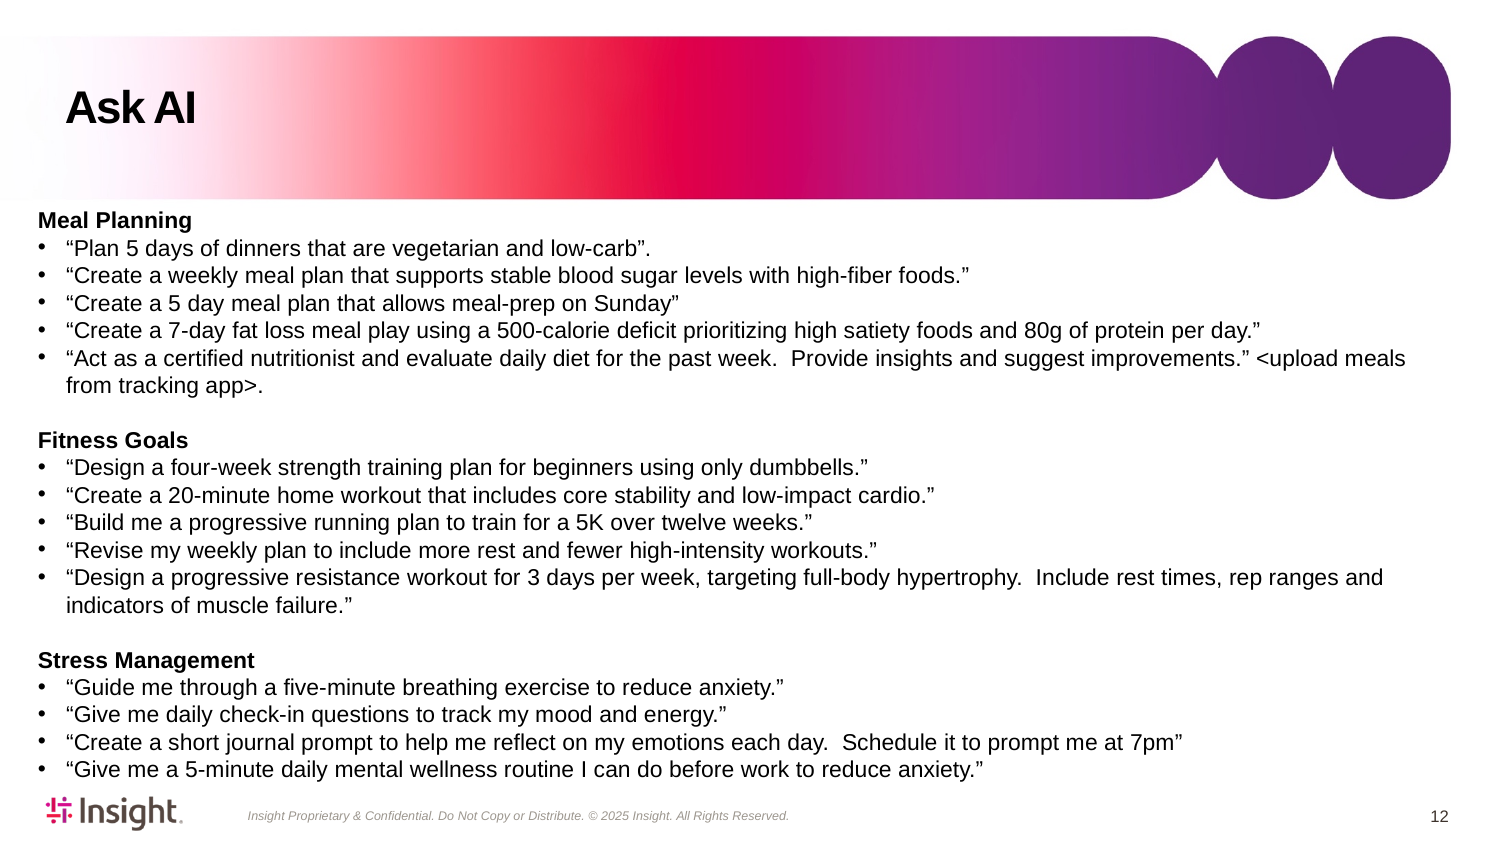

# Ask AI
Meal Planning
“Plan 5 days of dinners that are vegetarian and low-carb”.
“Create a weekly meal plan that supports stable blood sugar levels with high-fiber foods.”
“Create a 5 day meal plan that allows meal-prep on Sunday”
“Create a 7-day fat loss meal play using a 500-calorie deficit prioritizing high satiety foods and 80g of protein per day.”
“Act as a certified nutritionist and evaluate daily diet for the past week.  Provide insights and suggest improvements.” <upload meals from tracking app>.

Fitness Goals
“Design a four-week strength training plan for beginners using only dumbbells.”
“Create a 20-minute home workout that includes core stability and low-impact cardio.”
“Build me a progressive running plan to train for a 5K over twelve weeks.”
“Revise my weekly plan to include more rest and fewer high-intensity workouts.”
“Design a progressive resistance workout for 3 days per week, targeting full-body hypertrophy.  Include rest times, rep ranges and indicators of muscle failure.”

Stress Management
“Guide me through a five-minute breathing exercise to reduce anxiety.”
“Give me daily check-in questions to track my mood and energy.”
“Create a short journal prompt to help me reflect on my emotions each day.  Schedule it to prompt me at 7pm”
“Give me a 5-minute daily mental wellness routine I can do before work to reduce anxiety.”

12